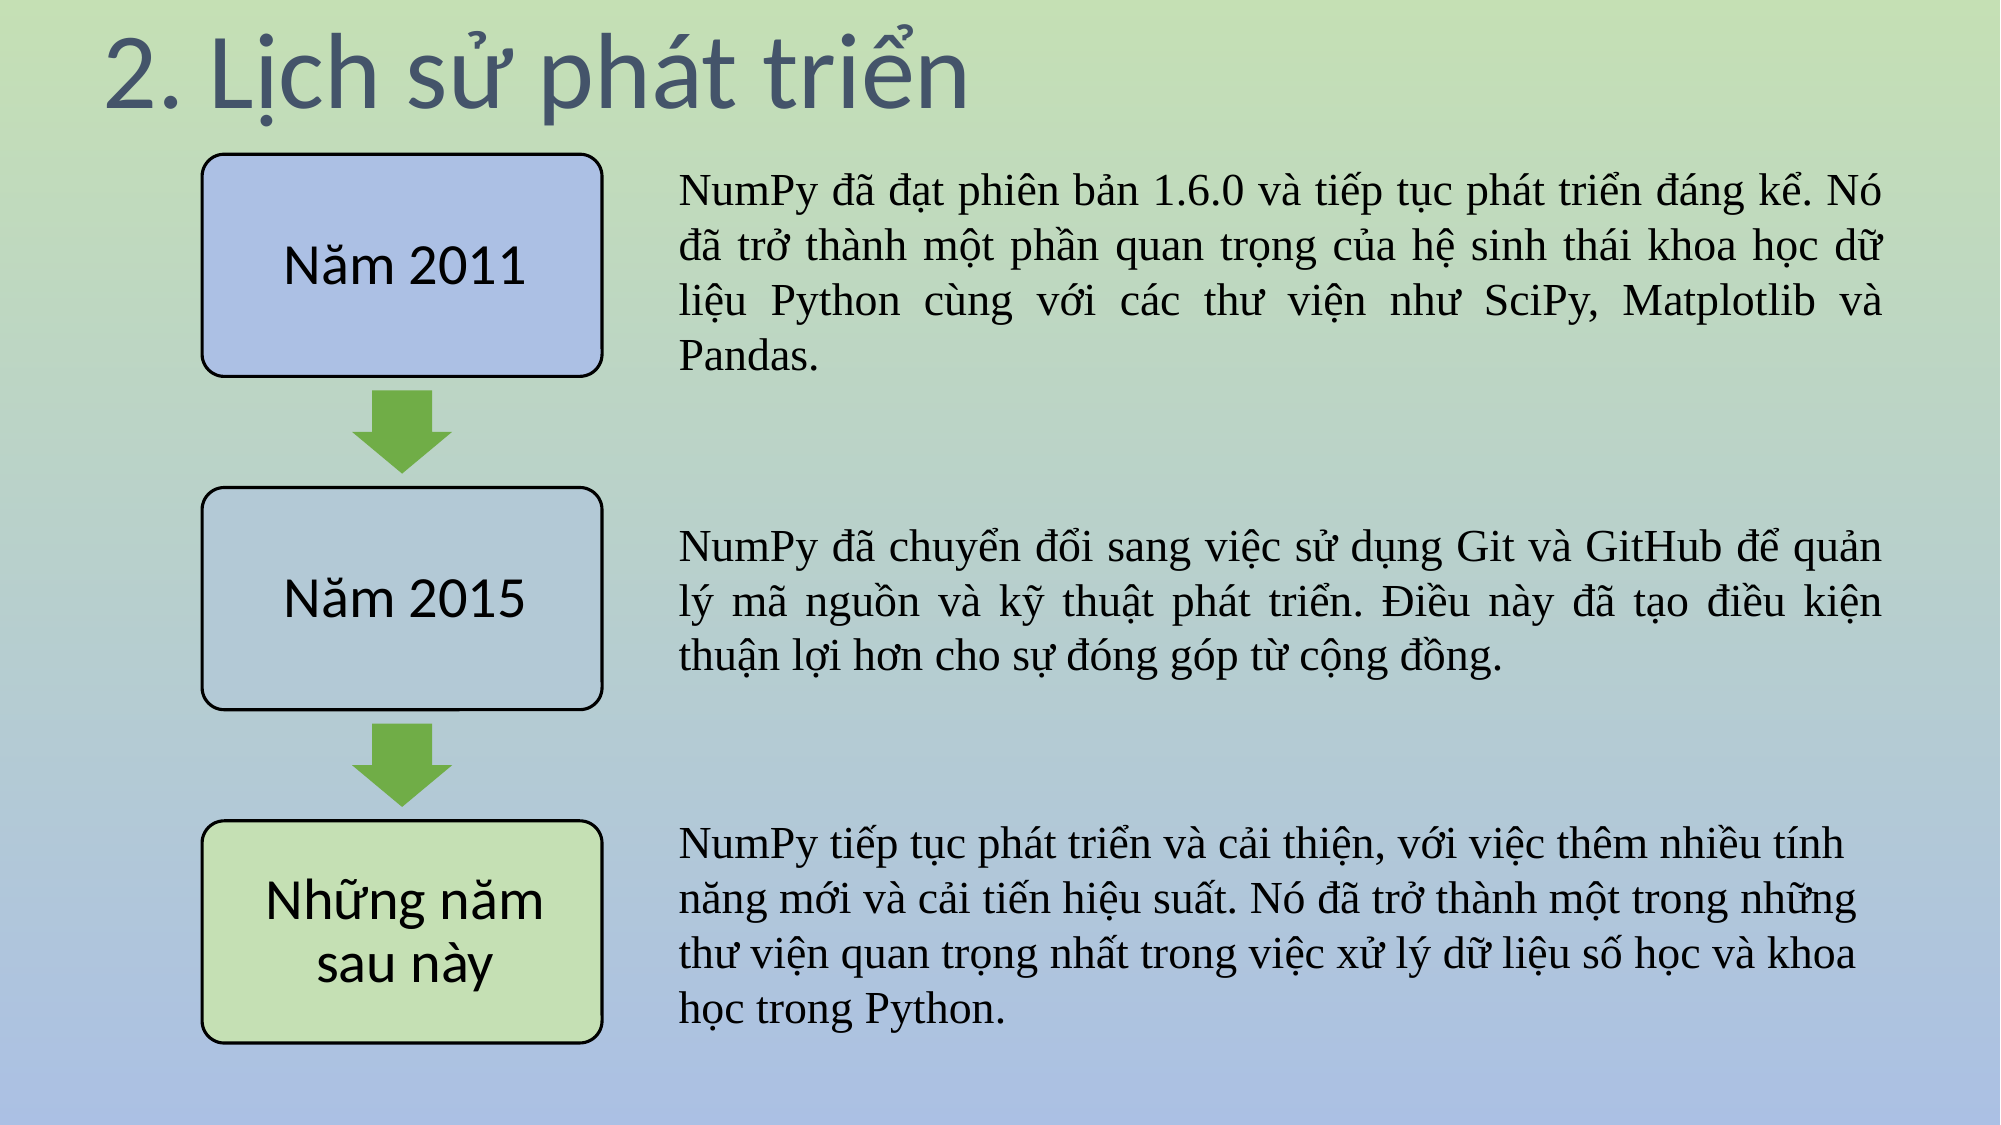

# 2. Lịch sử phát triển
NumPy đã đạt phiên bản 1.6.0 và tiếp tục phát triển đáng kể. Nó đã trở thành một phần quan trọng của hệ sinh thái khoa học dữ liệu Python cùng với các thư viện như SciPy, Matplotlib và Pandas.
Năm 2011

Năm 2015

Những năm sau này
NumPy đã chuyển đổi sang việc sử dụng Git và GitHub để quản lý mã nguồn và kỹ thuật phát triển. Điều này đã tạo điều kiện thuận lợi hơn cho sự đóng góp từ cộng đồng.
NumPy tiếp tục phát triển và cải thiện, với việc thêm nhiều tính năng mới và cải tiến hiệu suất. Nó đã trở thành một trong những thư viện quan trọng nhất trong việc xử lý dữ liệu số học và khoa học trong Python.